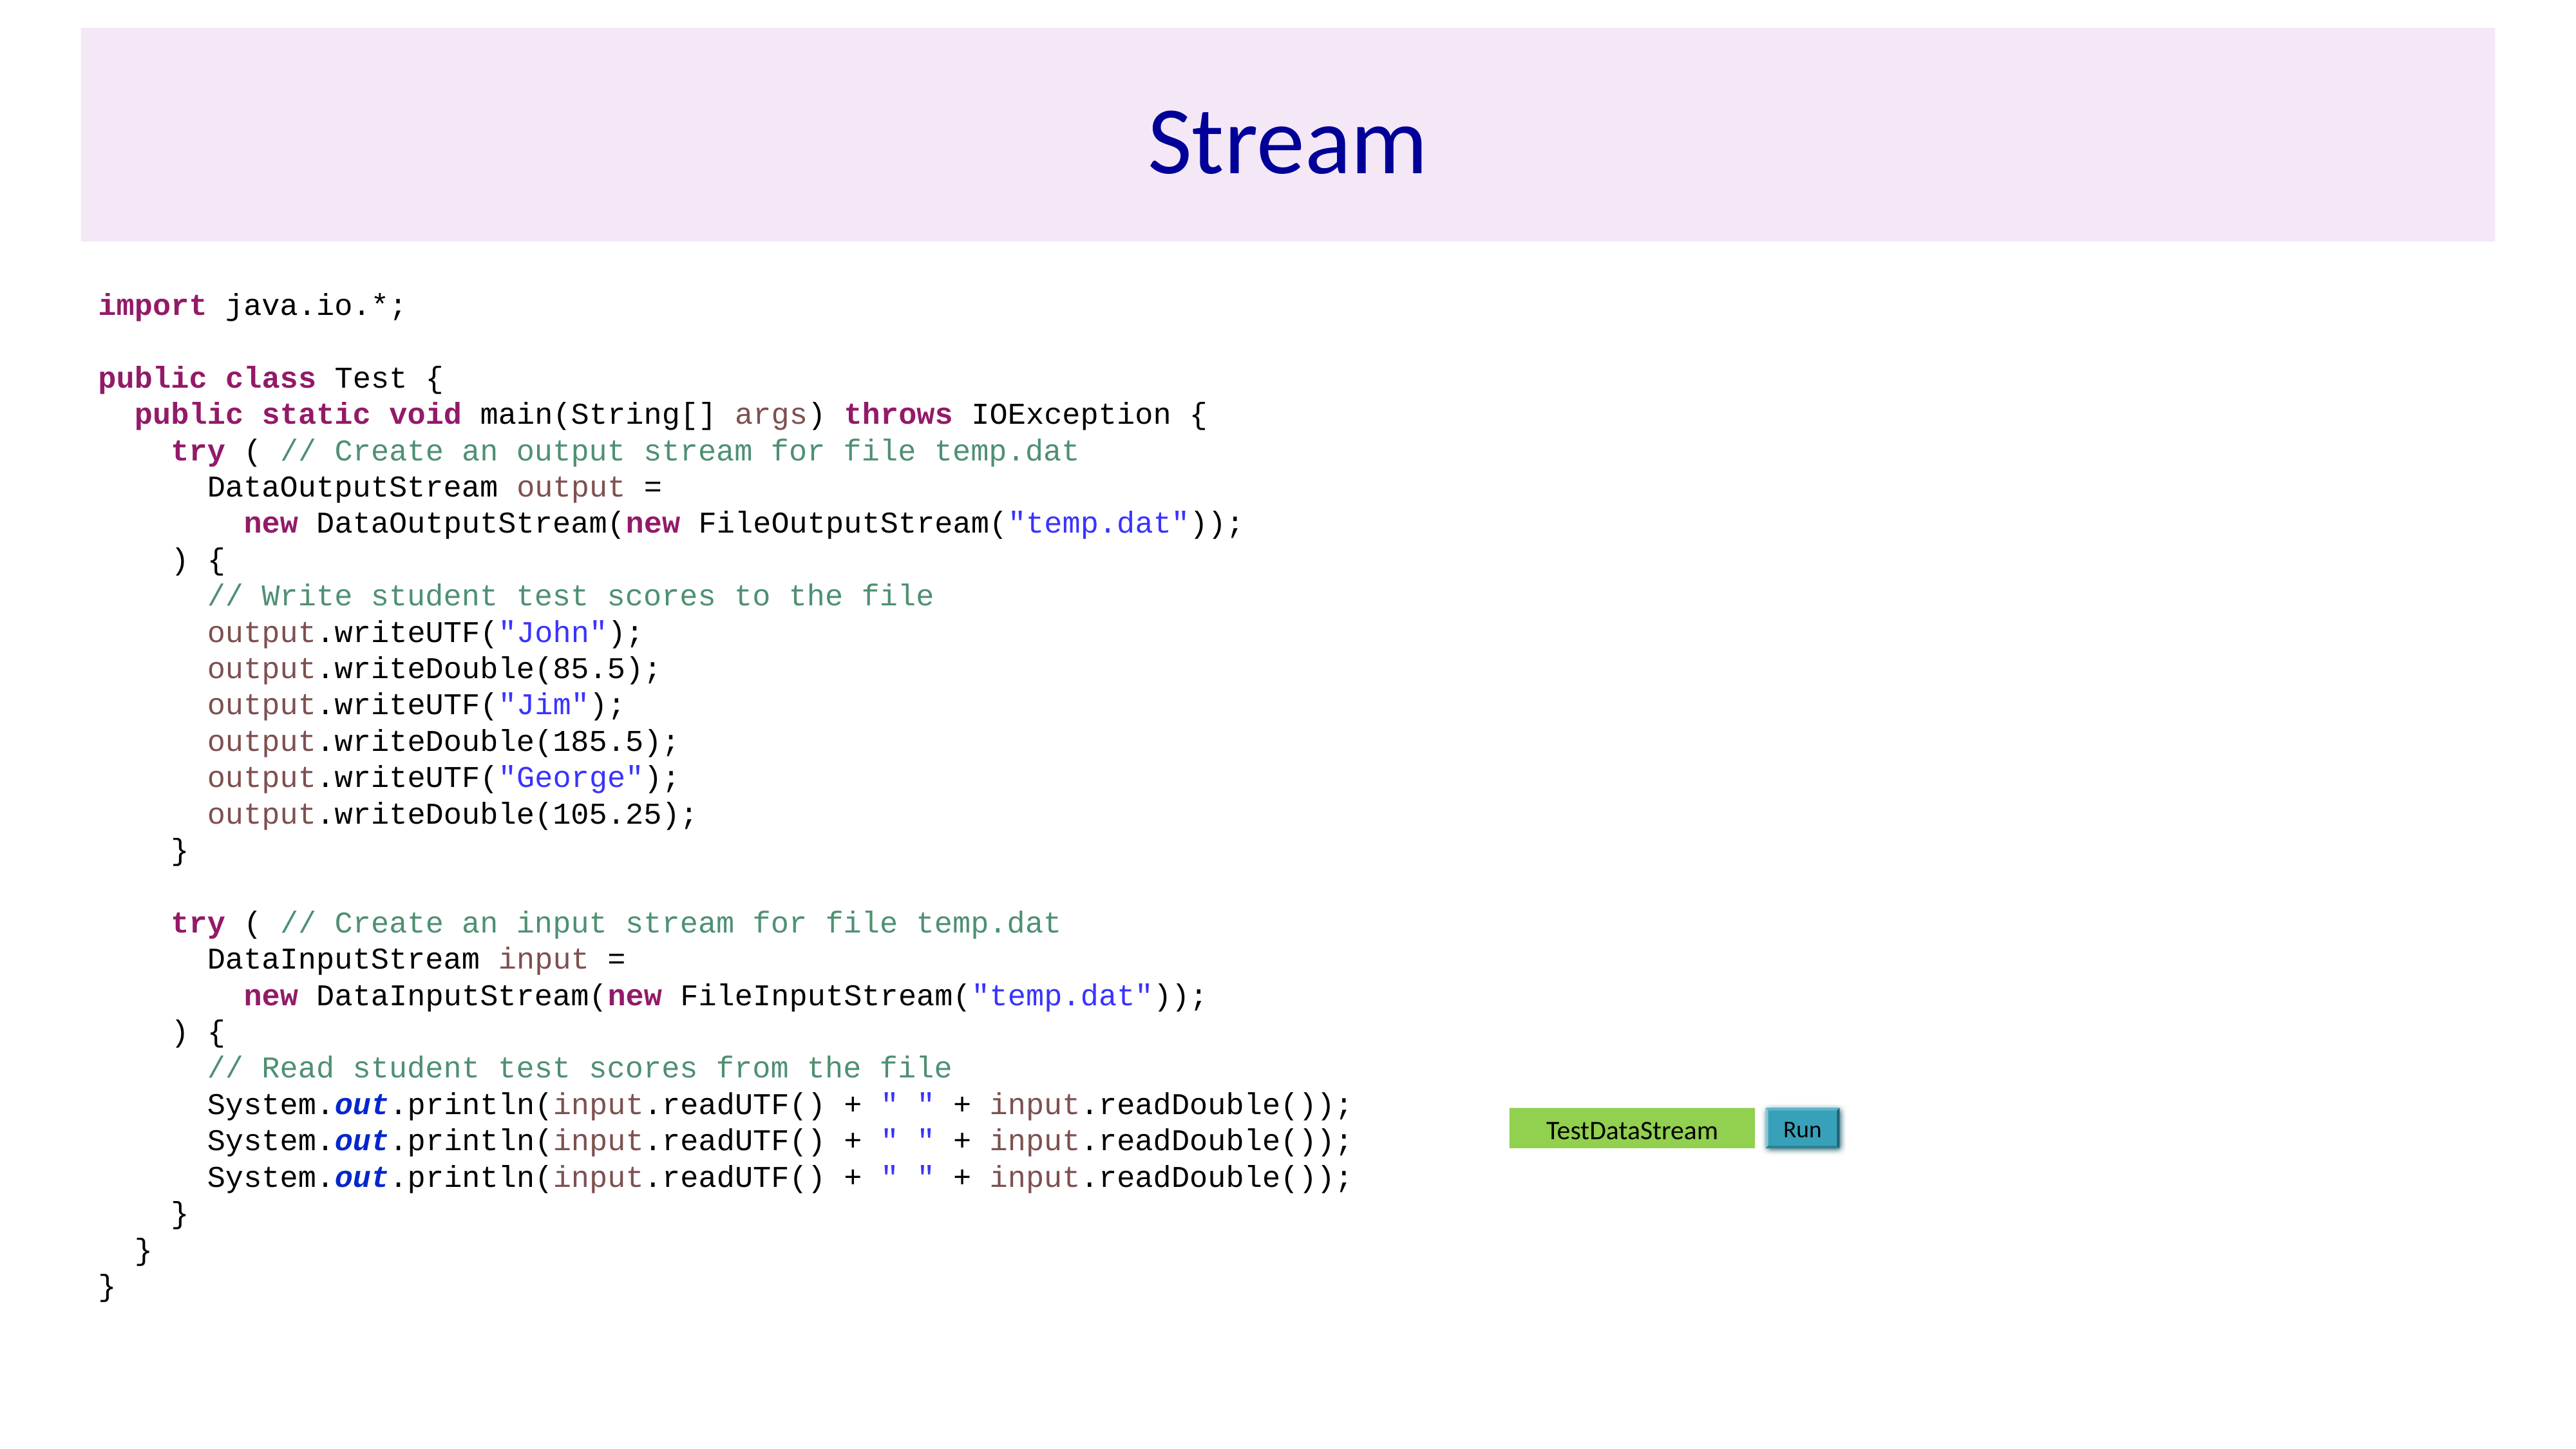

# Stream
import java.io.*;

public class Test {
  public static void main(String[] args) throws IOException {
    try ( // Create an output stream for file temp.dat
      DataOutputStream output =
        new DataOutputStream(new FileOutputStream("temp.dat"));
    ) {
      // Write student test scores to the file
      output.writeUTF("John");
      output.writeDouble(85.5);
      output.writeUTF("Jim");
      output.writeDouble(185.5);
      output.writeUTF("George");
      output.writeDouble(105.25);
    }

    try ( // Create an input stream for file temp.dat
      DataInputStream input =
        new DataInputStream(new FileInputStream("temp.dat"));
    ) {
      // Read student test scores from the file
      System.out.println(input.readUTF() + " " + input.readDouble());
      System.out.println(input.readUTF() + " " + input.readDouble());
      System.out.println(input.readUTF() + " " + input.readDouble());
    }
  }
}

Run
TestDataStream